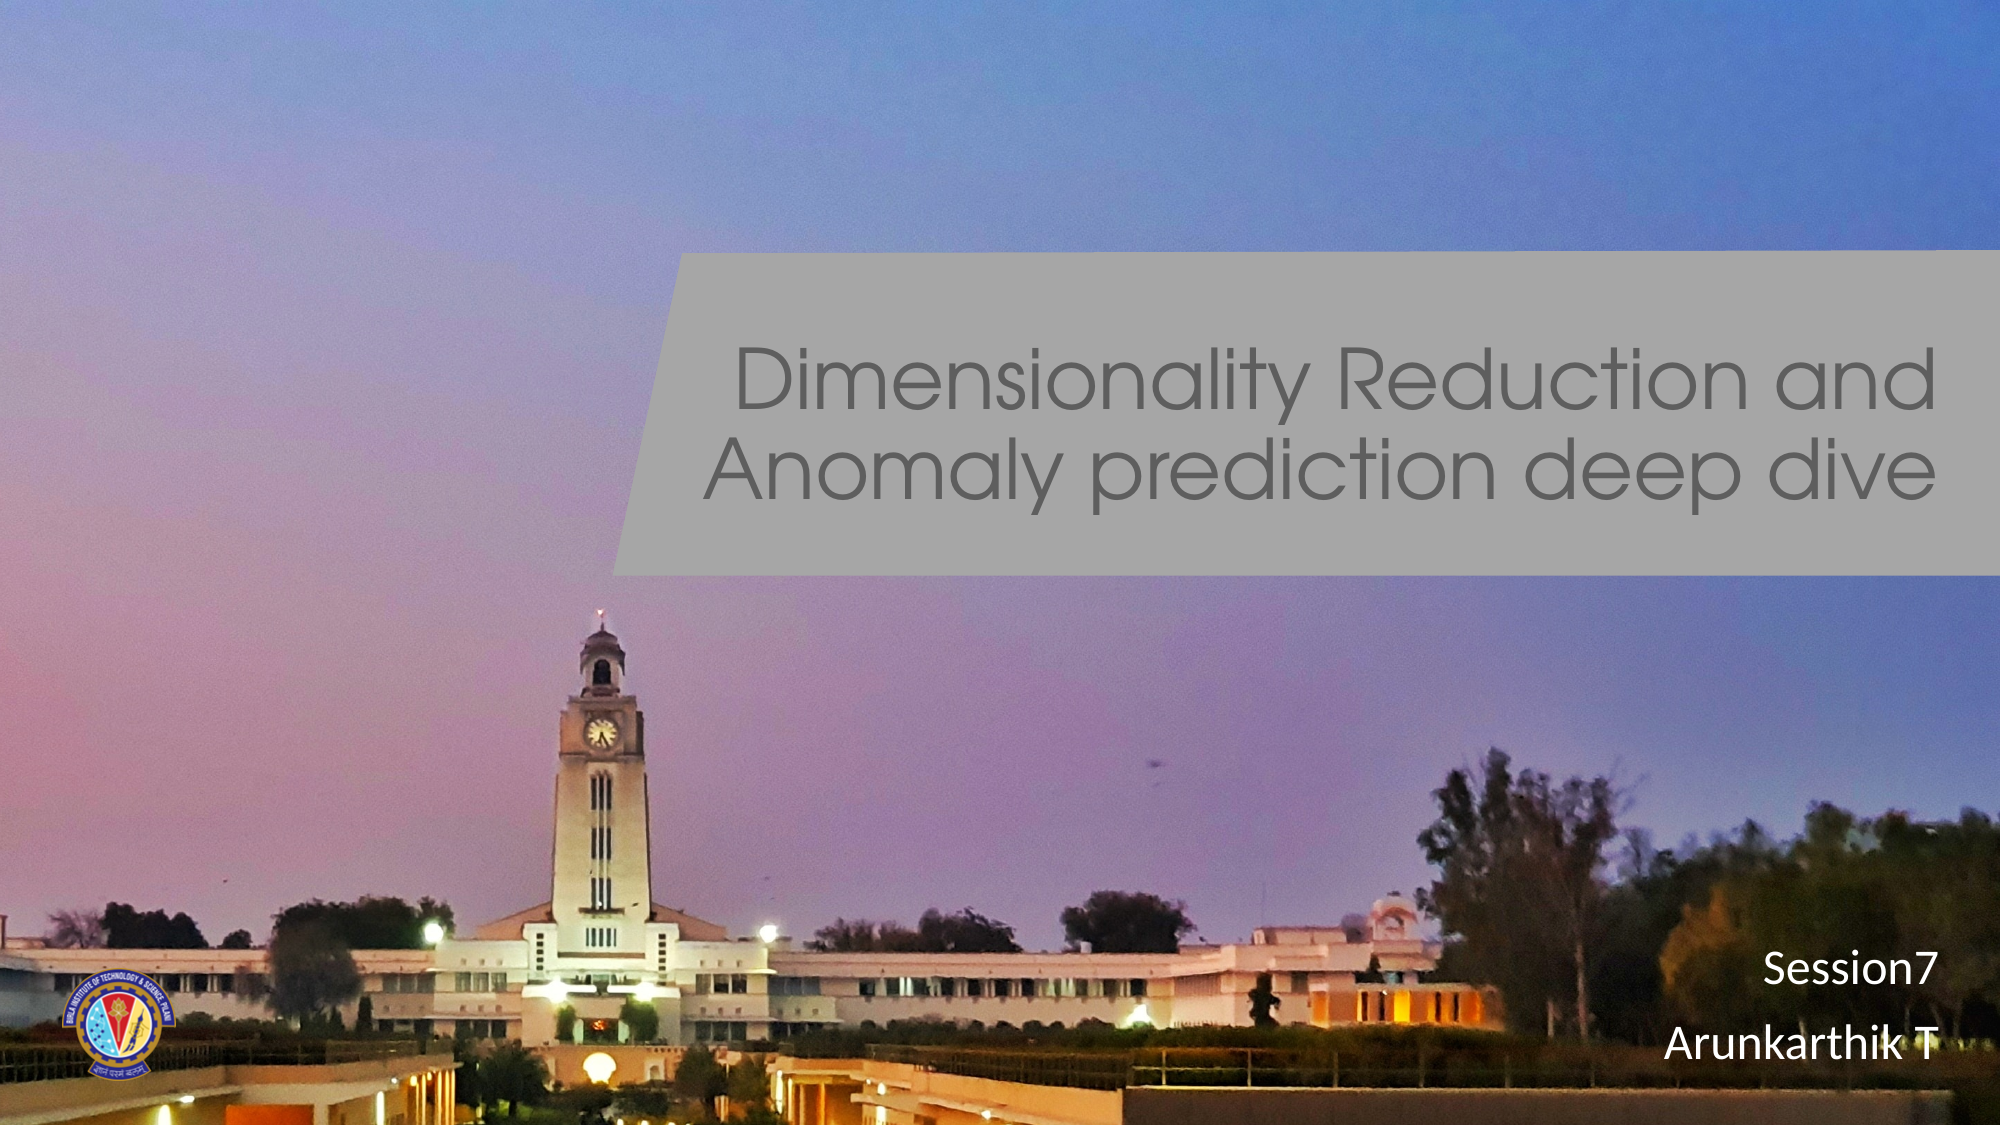

# Dimensionality Reduction and Anomaly prediction deep dive
Session7
Arunkarthik T